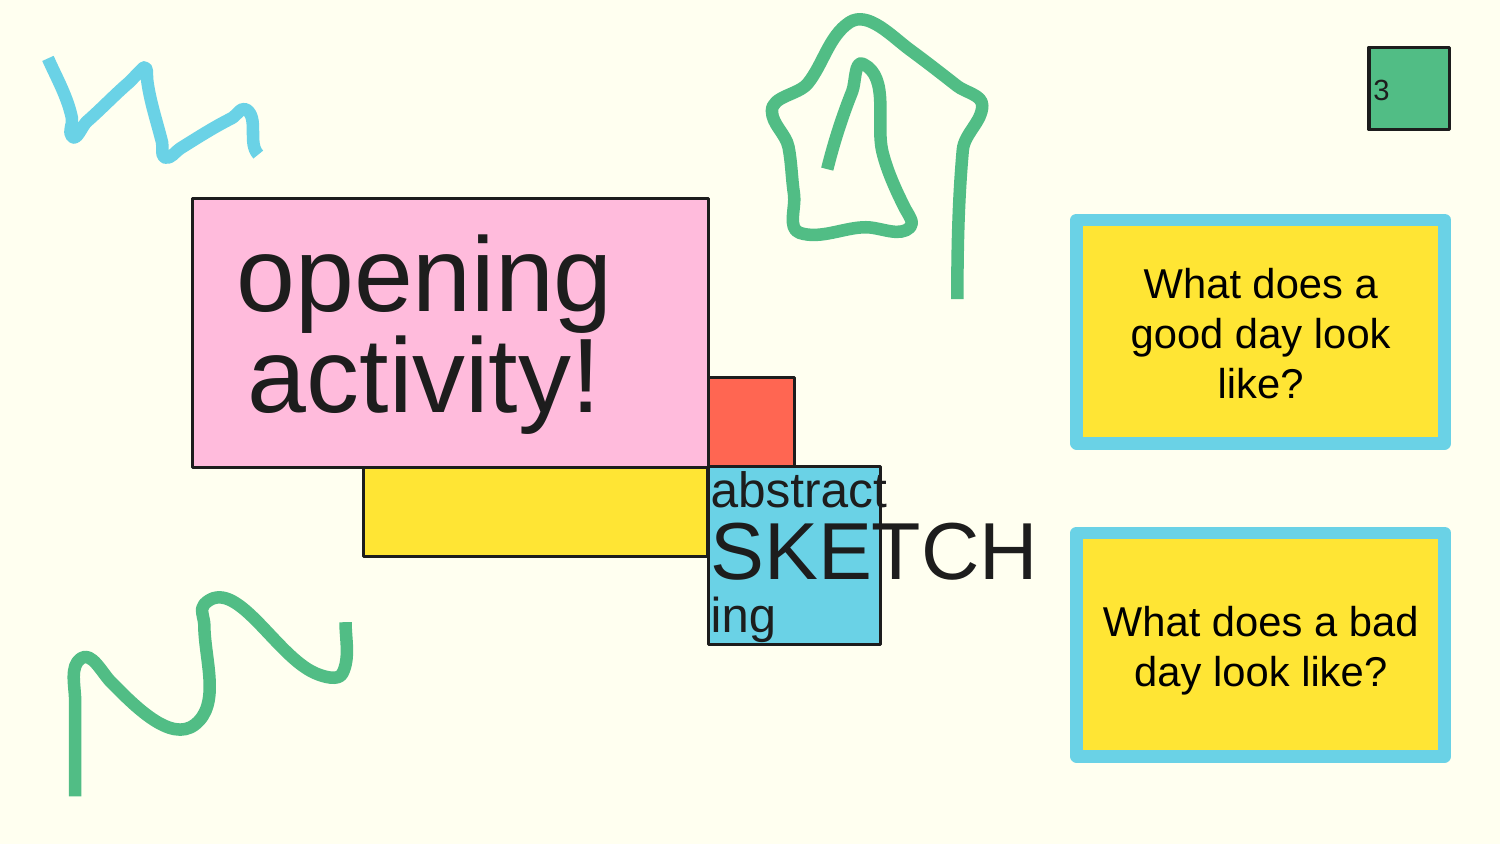

3

# opening activity!
What does a good day look like?
abstract
SKETCH
ing
What does a bad day look like?